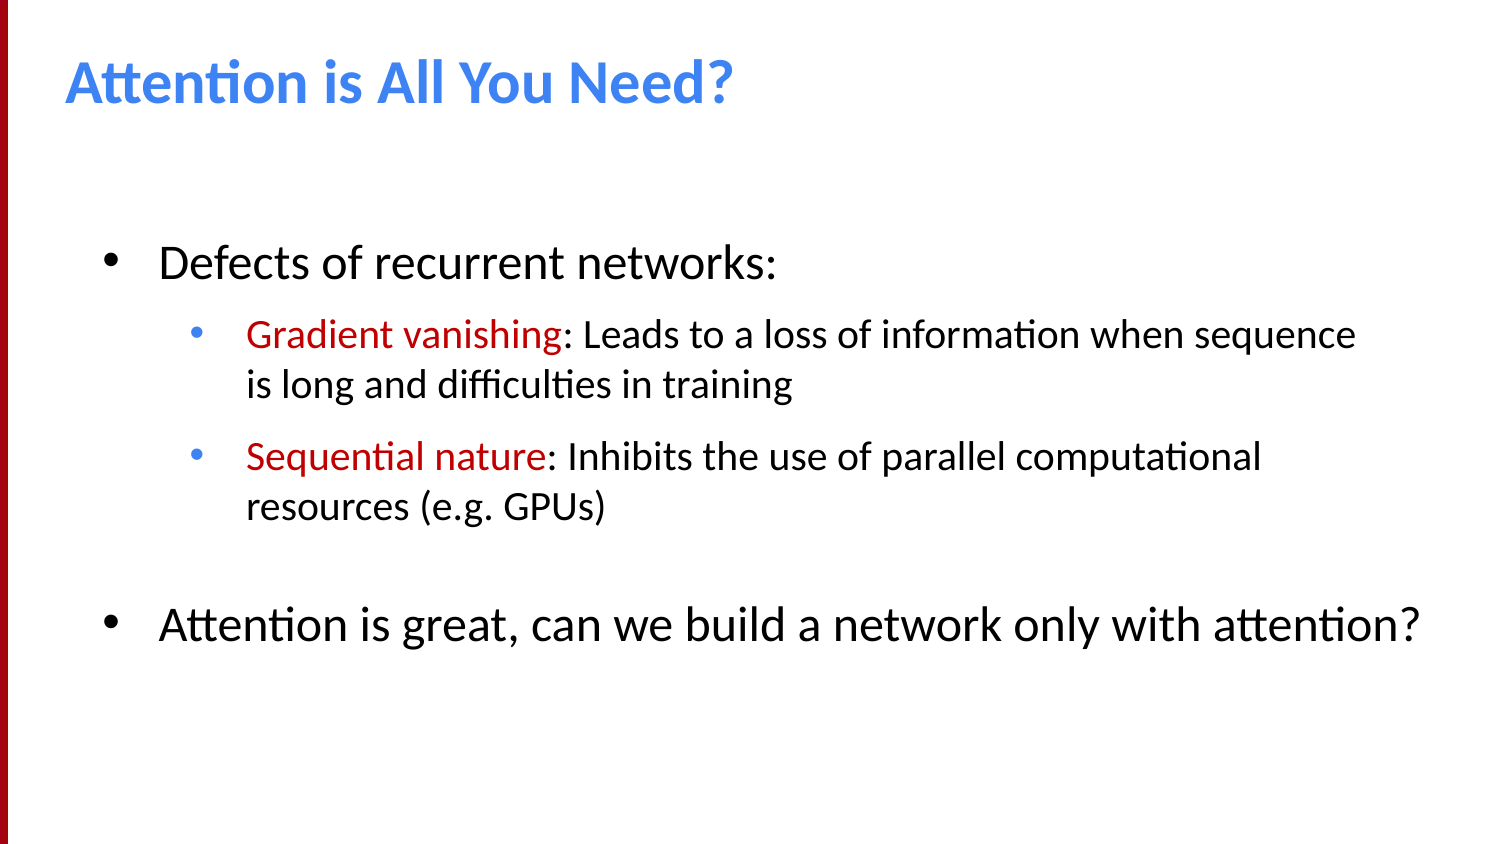

# Attention is All You Need?
Defects of recurrent networks:
Gradient vanishing: Leads to a loss of information when sequence is long and difficulties in training
Sequential nature: Inhibits the use of parallel computational resources (e.g. GPUs)
Attention is great, can we build a network only with attention?